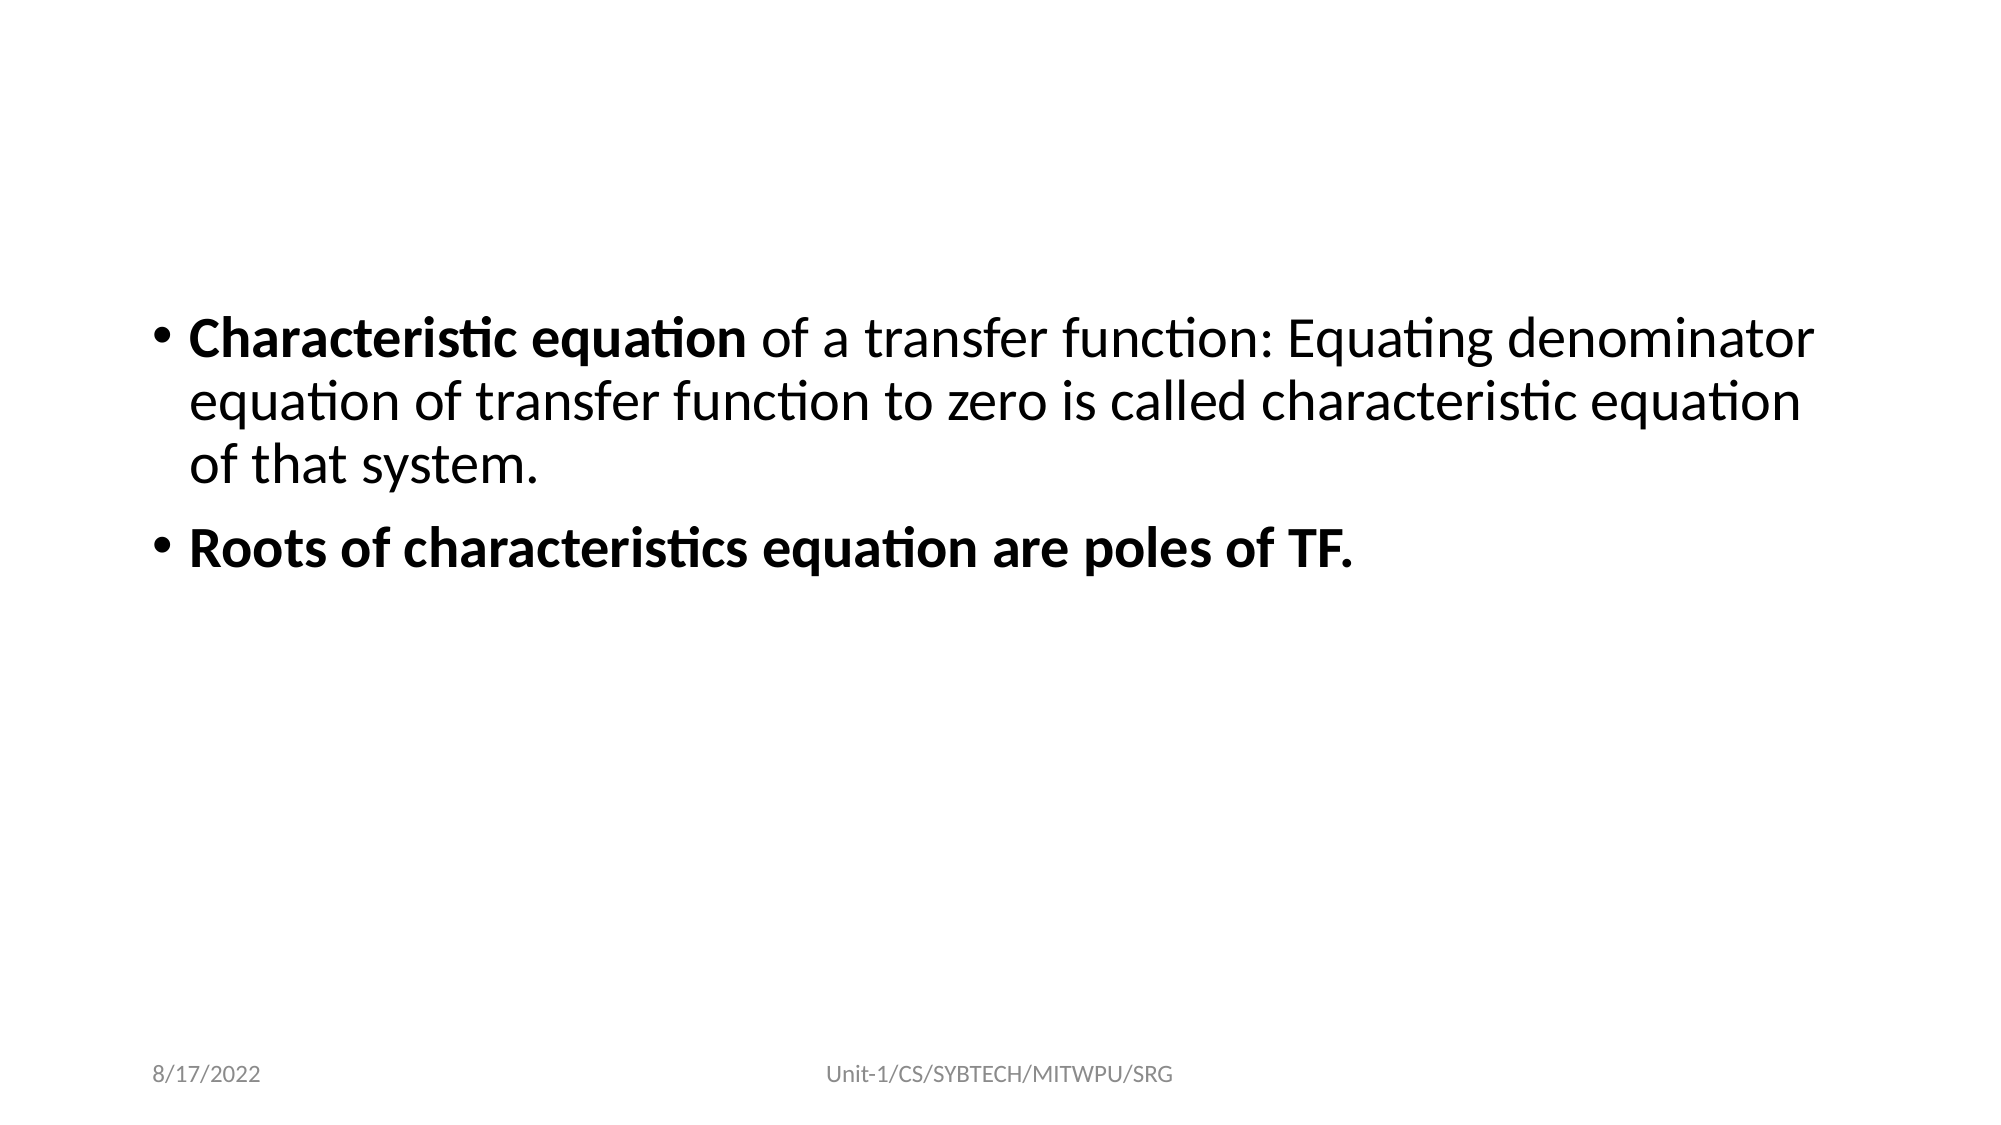

#
Characteristic equation of a transfer function: Equating denominator equation of transfer function to zero is called characteristic equation of that system.
Roots of characteristics equation are poles of TF.

8/17/2022
Unit-1/CS/SYBTECH/MITWPU/SRG